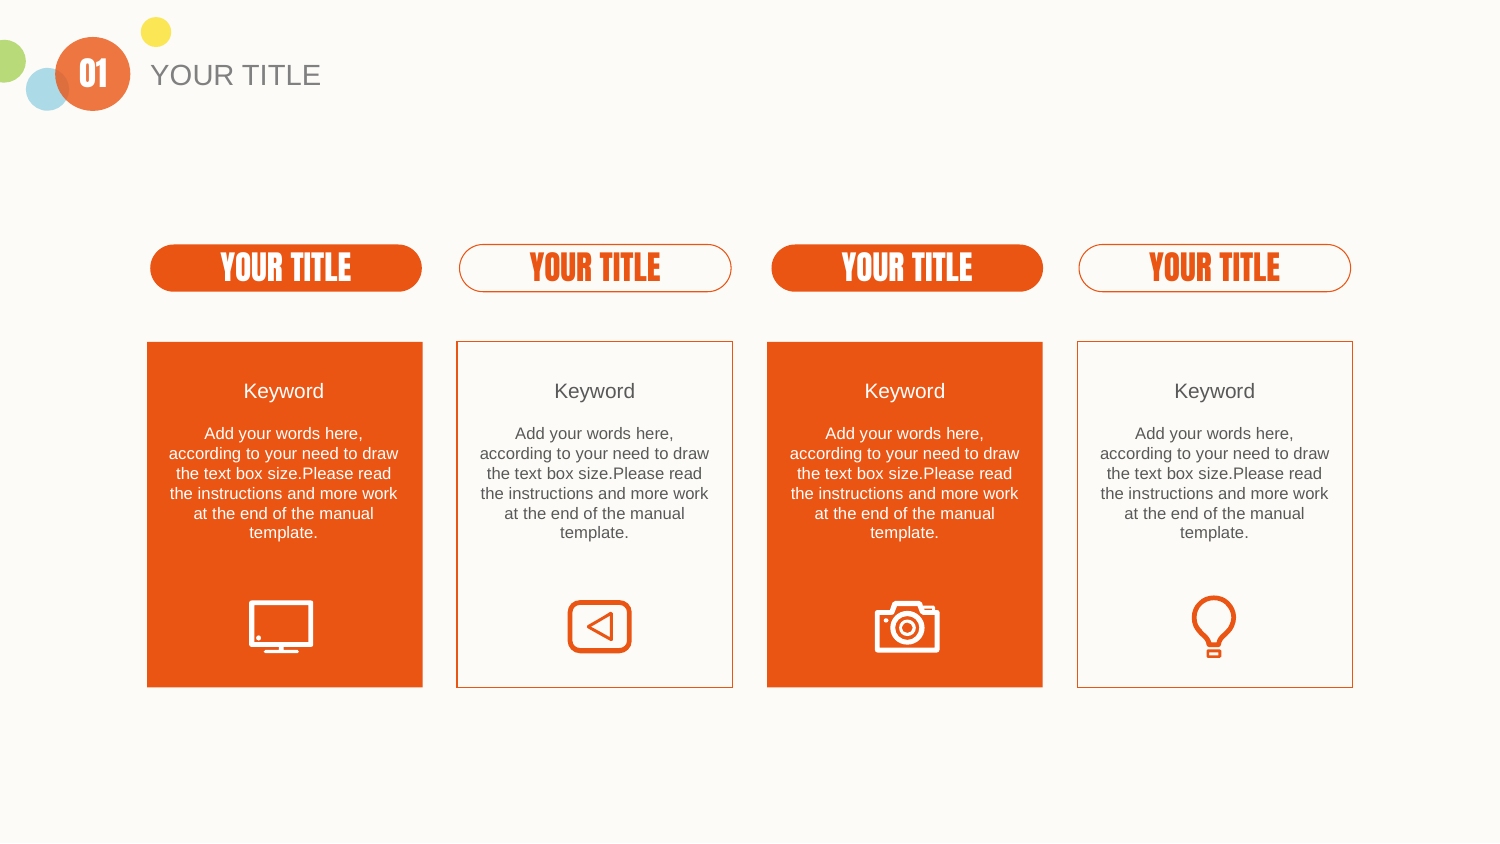

01
YOUR TITLE

YOUR TITLE
YOUR TITLE
YOUR TITLE
YOUR TITLE

Keyword

Add your words here,
according to your need to draw the text box size.Please read the instructions and more work at the end of the manual template.

Keyword

Add your words here,
according to your need to draw the text box size.Please read the instructions and more work at the end of the manual template.

Keyword

Add your words here,
according to your need to draw the text box size.Please read the instructions and more work at the end of the manual template.

Keyword

Add your words here,
according to your need to draw the text box size.Please read the instructions and more work at the end of the manual template.